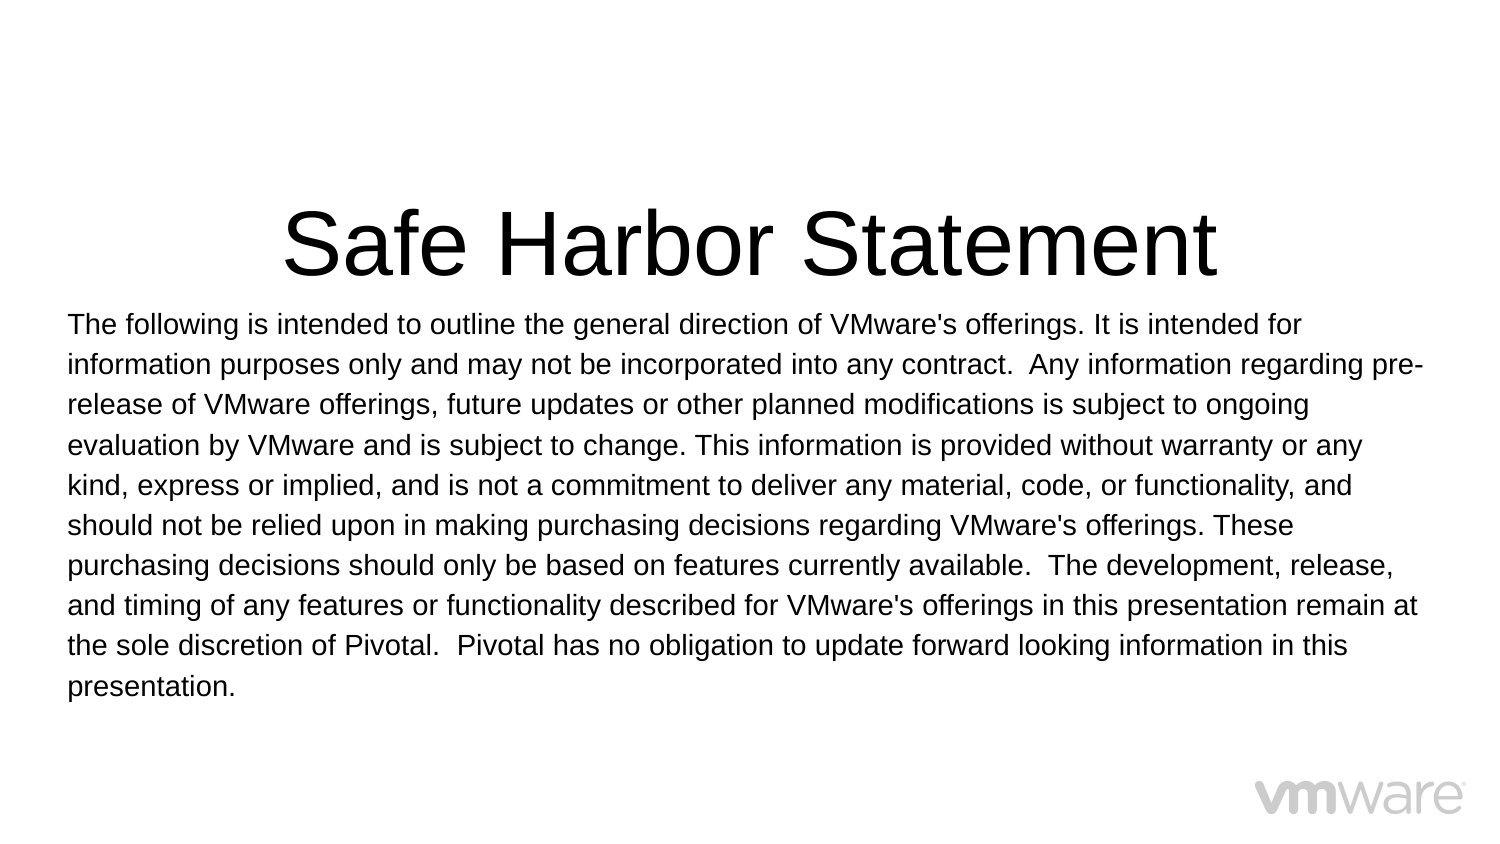

Safe Harbor Statement
The following is intended to outline the general direction of VMware's offerings. It is intended for information purposes only and may not be incorporated into any contract.  Any information regarding pre-release of VMware offerings, future updates or other planned modifications is subject to ongoing evaluation by VMware and is subject to change. This information is provided without warranty or any kind, express or implied, and is not a commitment to deliver any material, code, or functionality, and should not be relied upon in making purchasing decisions regarding VMware's offerings. These purchasing decisions should only be based on features currently available.  The development, release, and timing of any features or functionality described for VMware's offerings in this presentation remain at the sole discretion of Pivotal.  Pivotal has no obligation to update forward looking information in this presentation.